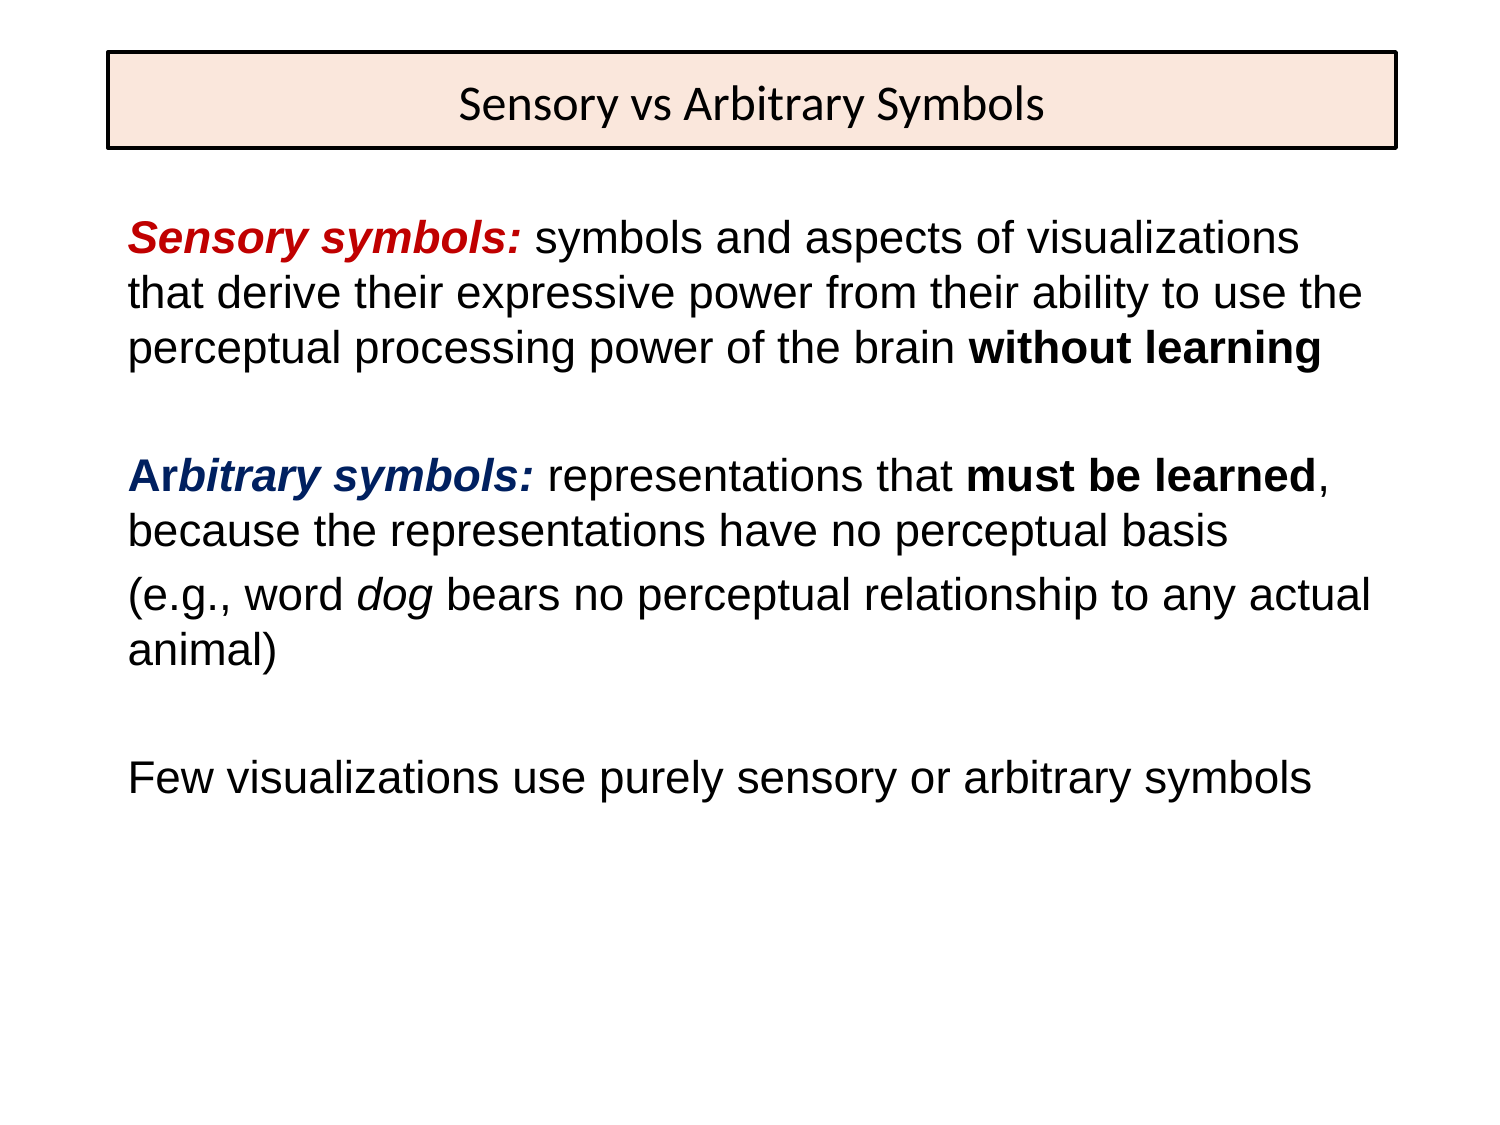

# Sensory vs Arbitrary Symbols
Sensory symbols: symbols and aspects of visualizations that derive their expressive power from their ability to use the perceptual processing power of the brain without learning

Arbitrary symbols: representations that must be learned, because the representations have no perceptual basis
(e.g., word dog bears no perceptual relationship to any actual animal)

Few visualizations use purely sensory or arbitrary symbols